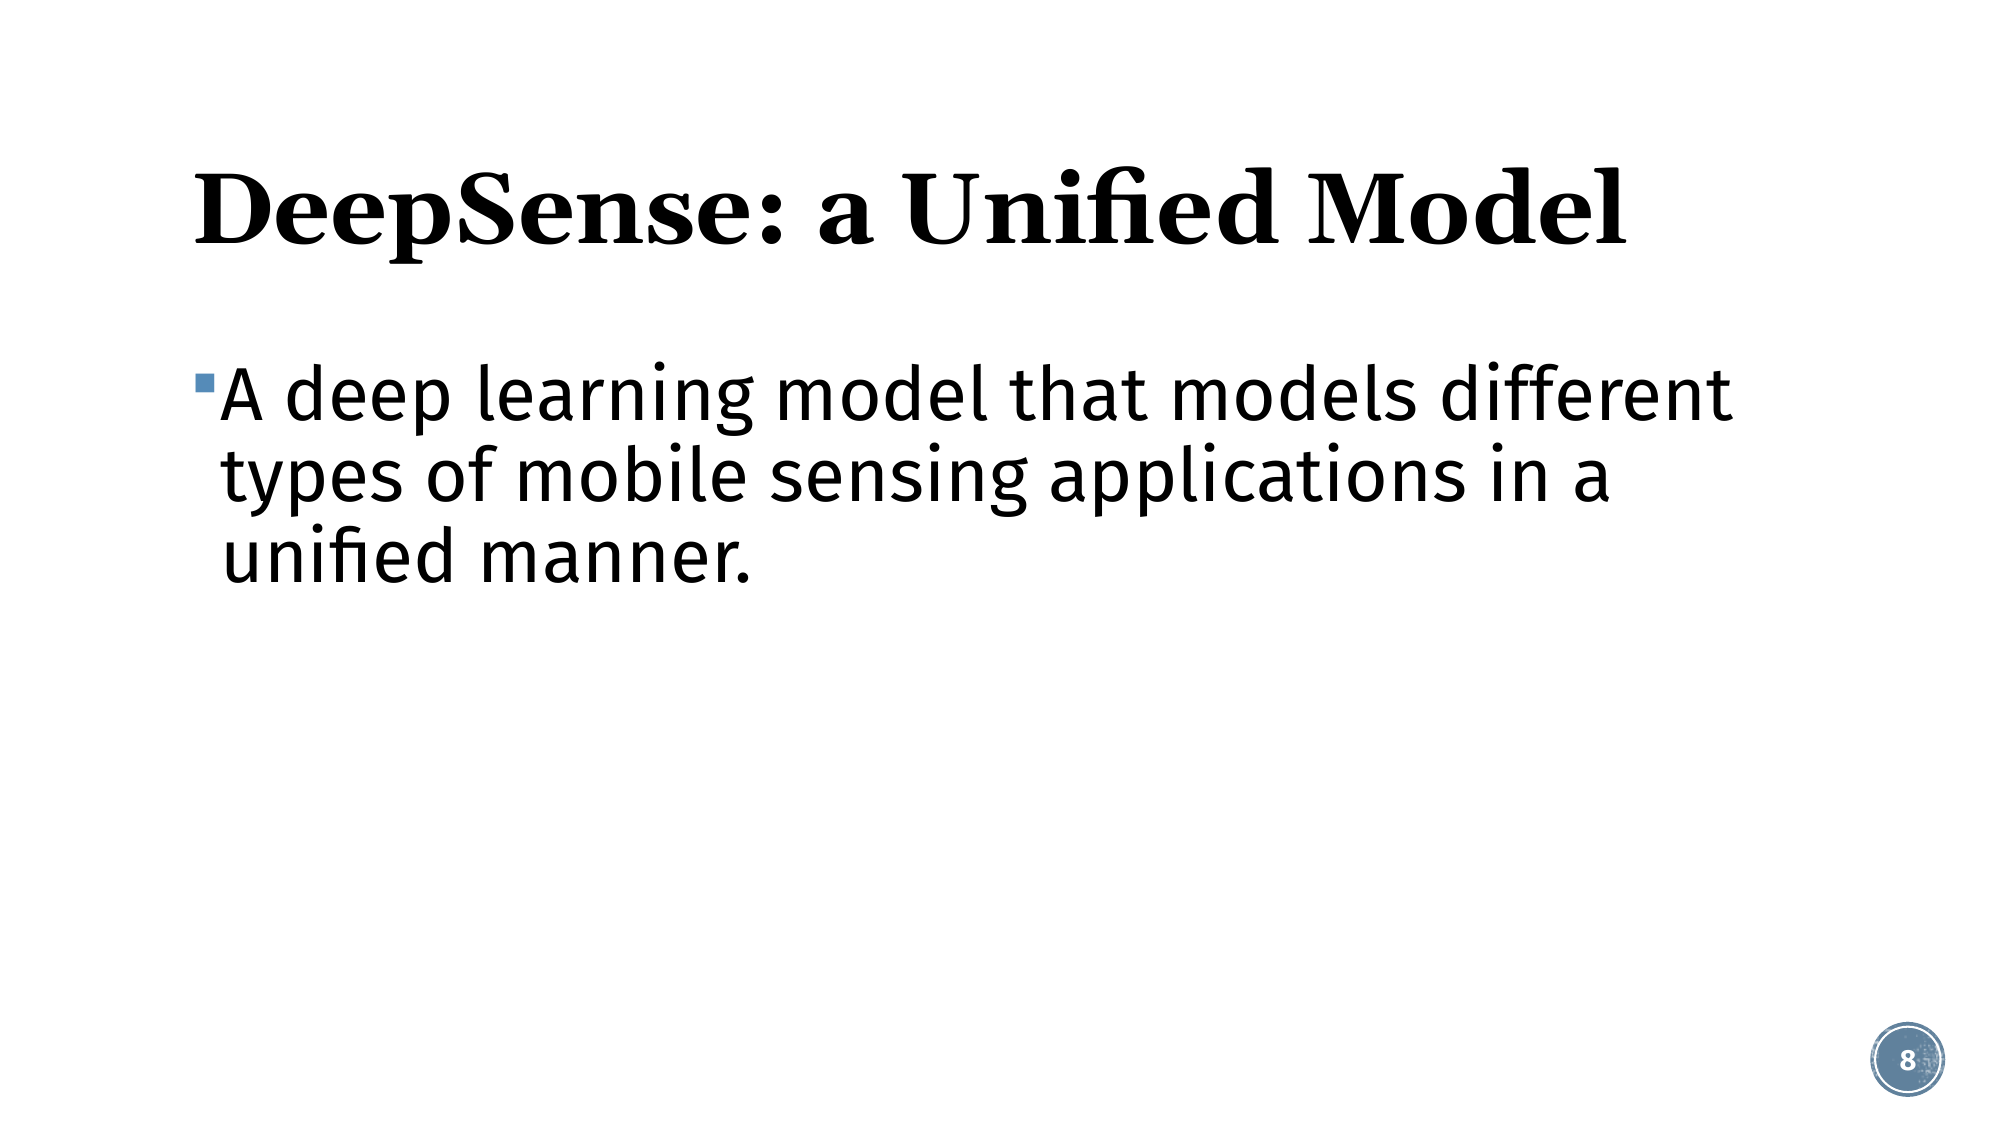

# DeepSense: a Unified Model
A deep learning model that models different types of mobile sensing applications in a unified manner.

8